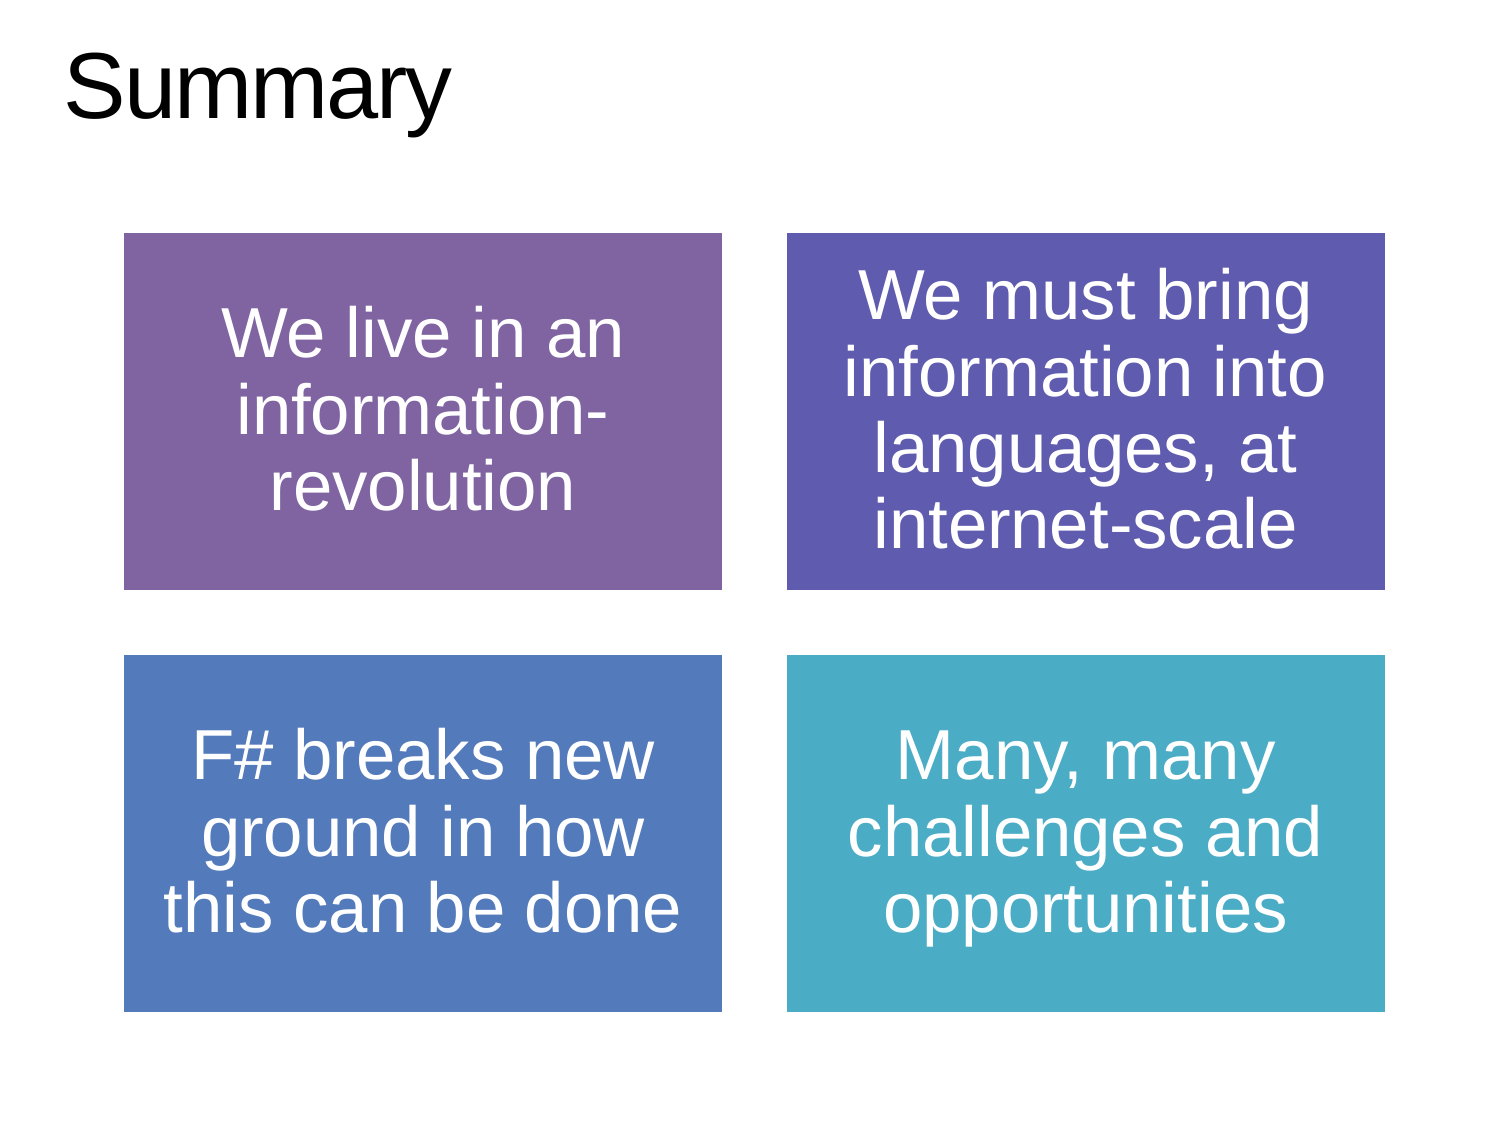

# Summary
We live in an information-revolution
We must bring information into languages, at internet-scale
F# breaks new ground in how this can be done
Many, many challenges and opportunities